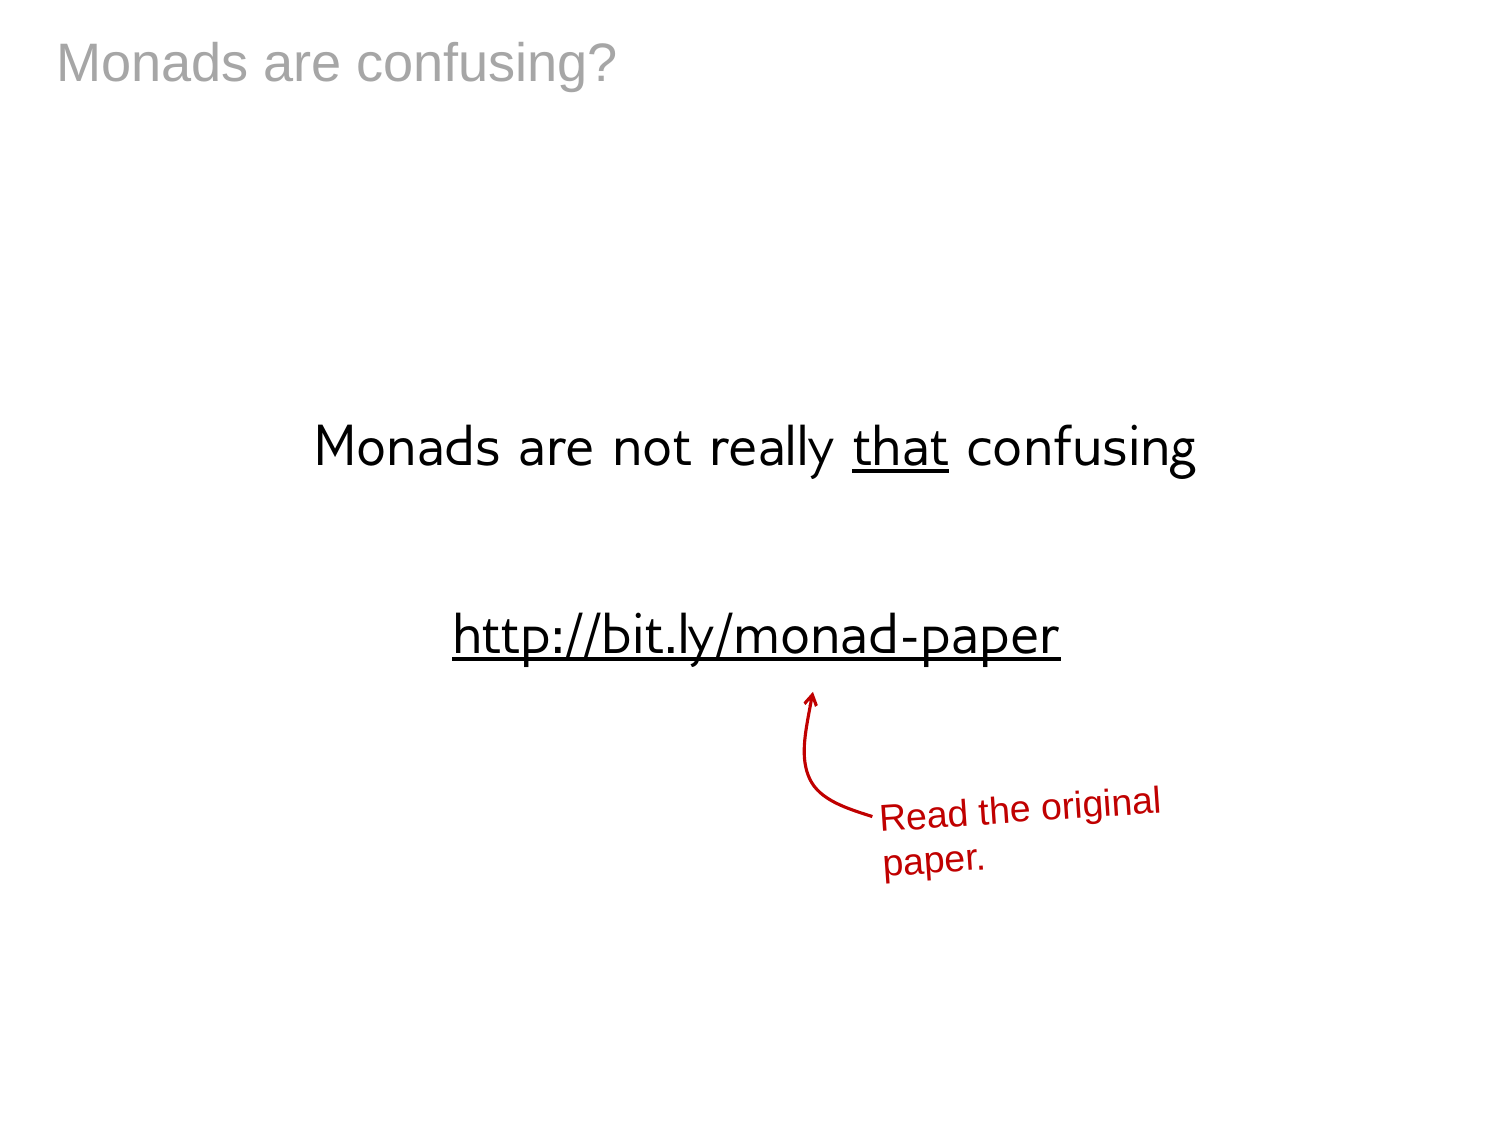

# Monads are confusing?
Monads are not really that confusing
http://bit.ly/monad-paper

Read the original paper.